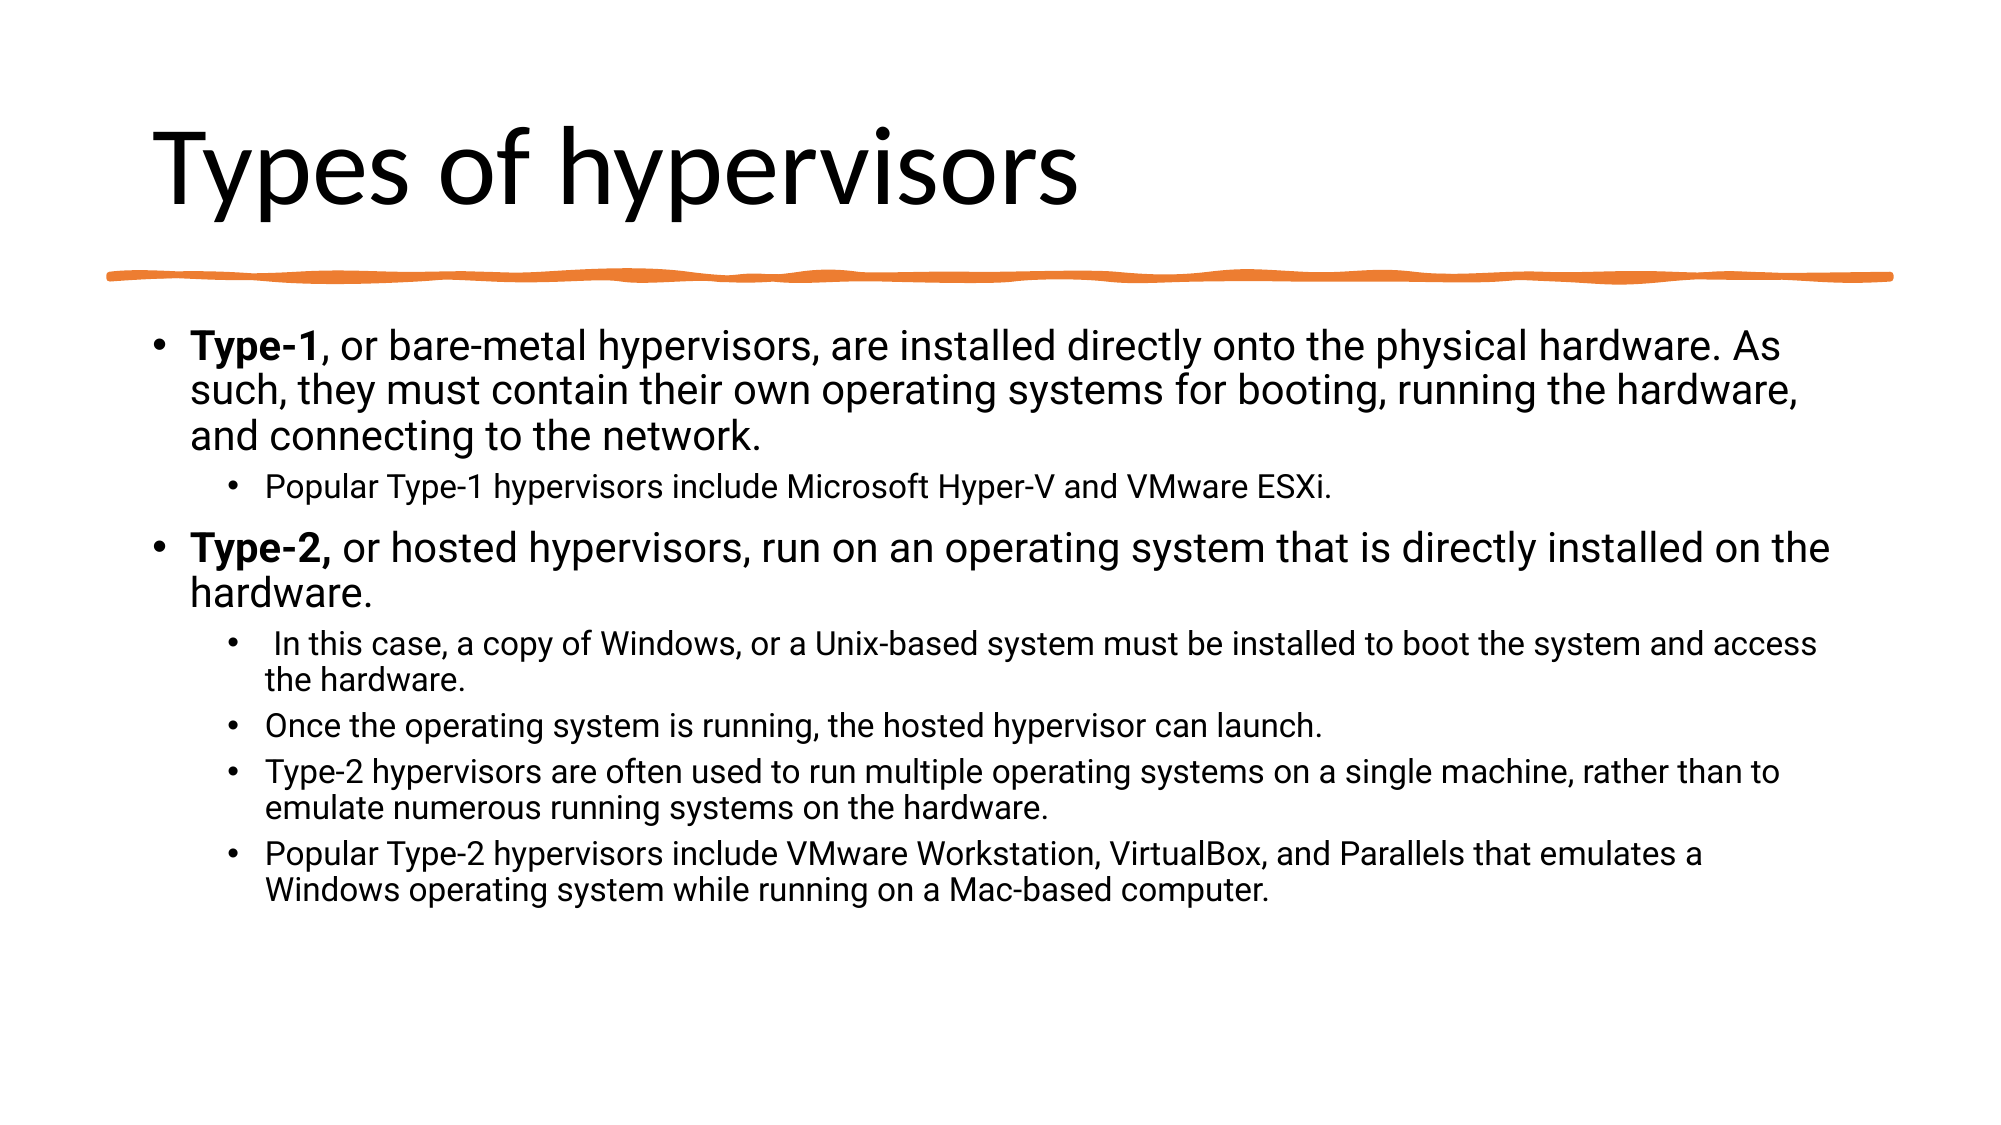

# Types of hypervisors

Type-1, or bare-metal hypervisors, are installed directly onto the physical hardware. As such, they must contain their own operating systems for booting, running the hardware, and connecting to the network.
Popular Type-1 hypervisors include Microsoft Hyper-V and VMware ESXi.
Type-2, or hosted hypervisors, run on an operating system that is directly installed on the hardware.
 In this case, a copy of Windows, or a Unix-based system must be installed to boot the system and access the hardware.
Once the operating system is running, the hosted hypervisor can launch.
Type-2 hypervisors are often used to run multiple operating systems on a single machine, rather than to emulate numerous running systems on the hardware.
Popular Type-2 hypervisors include VMware Workstation, VirtualBox, and Parallels that emulates a Windows operating system while running on a Mac-based computer.